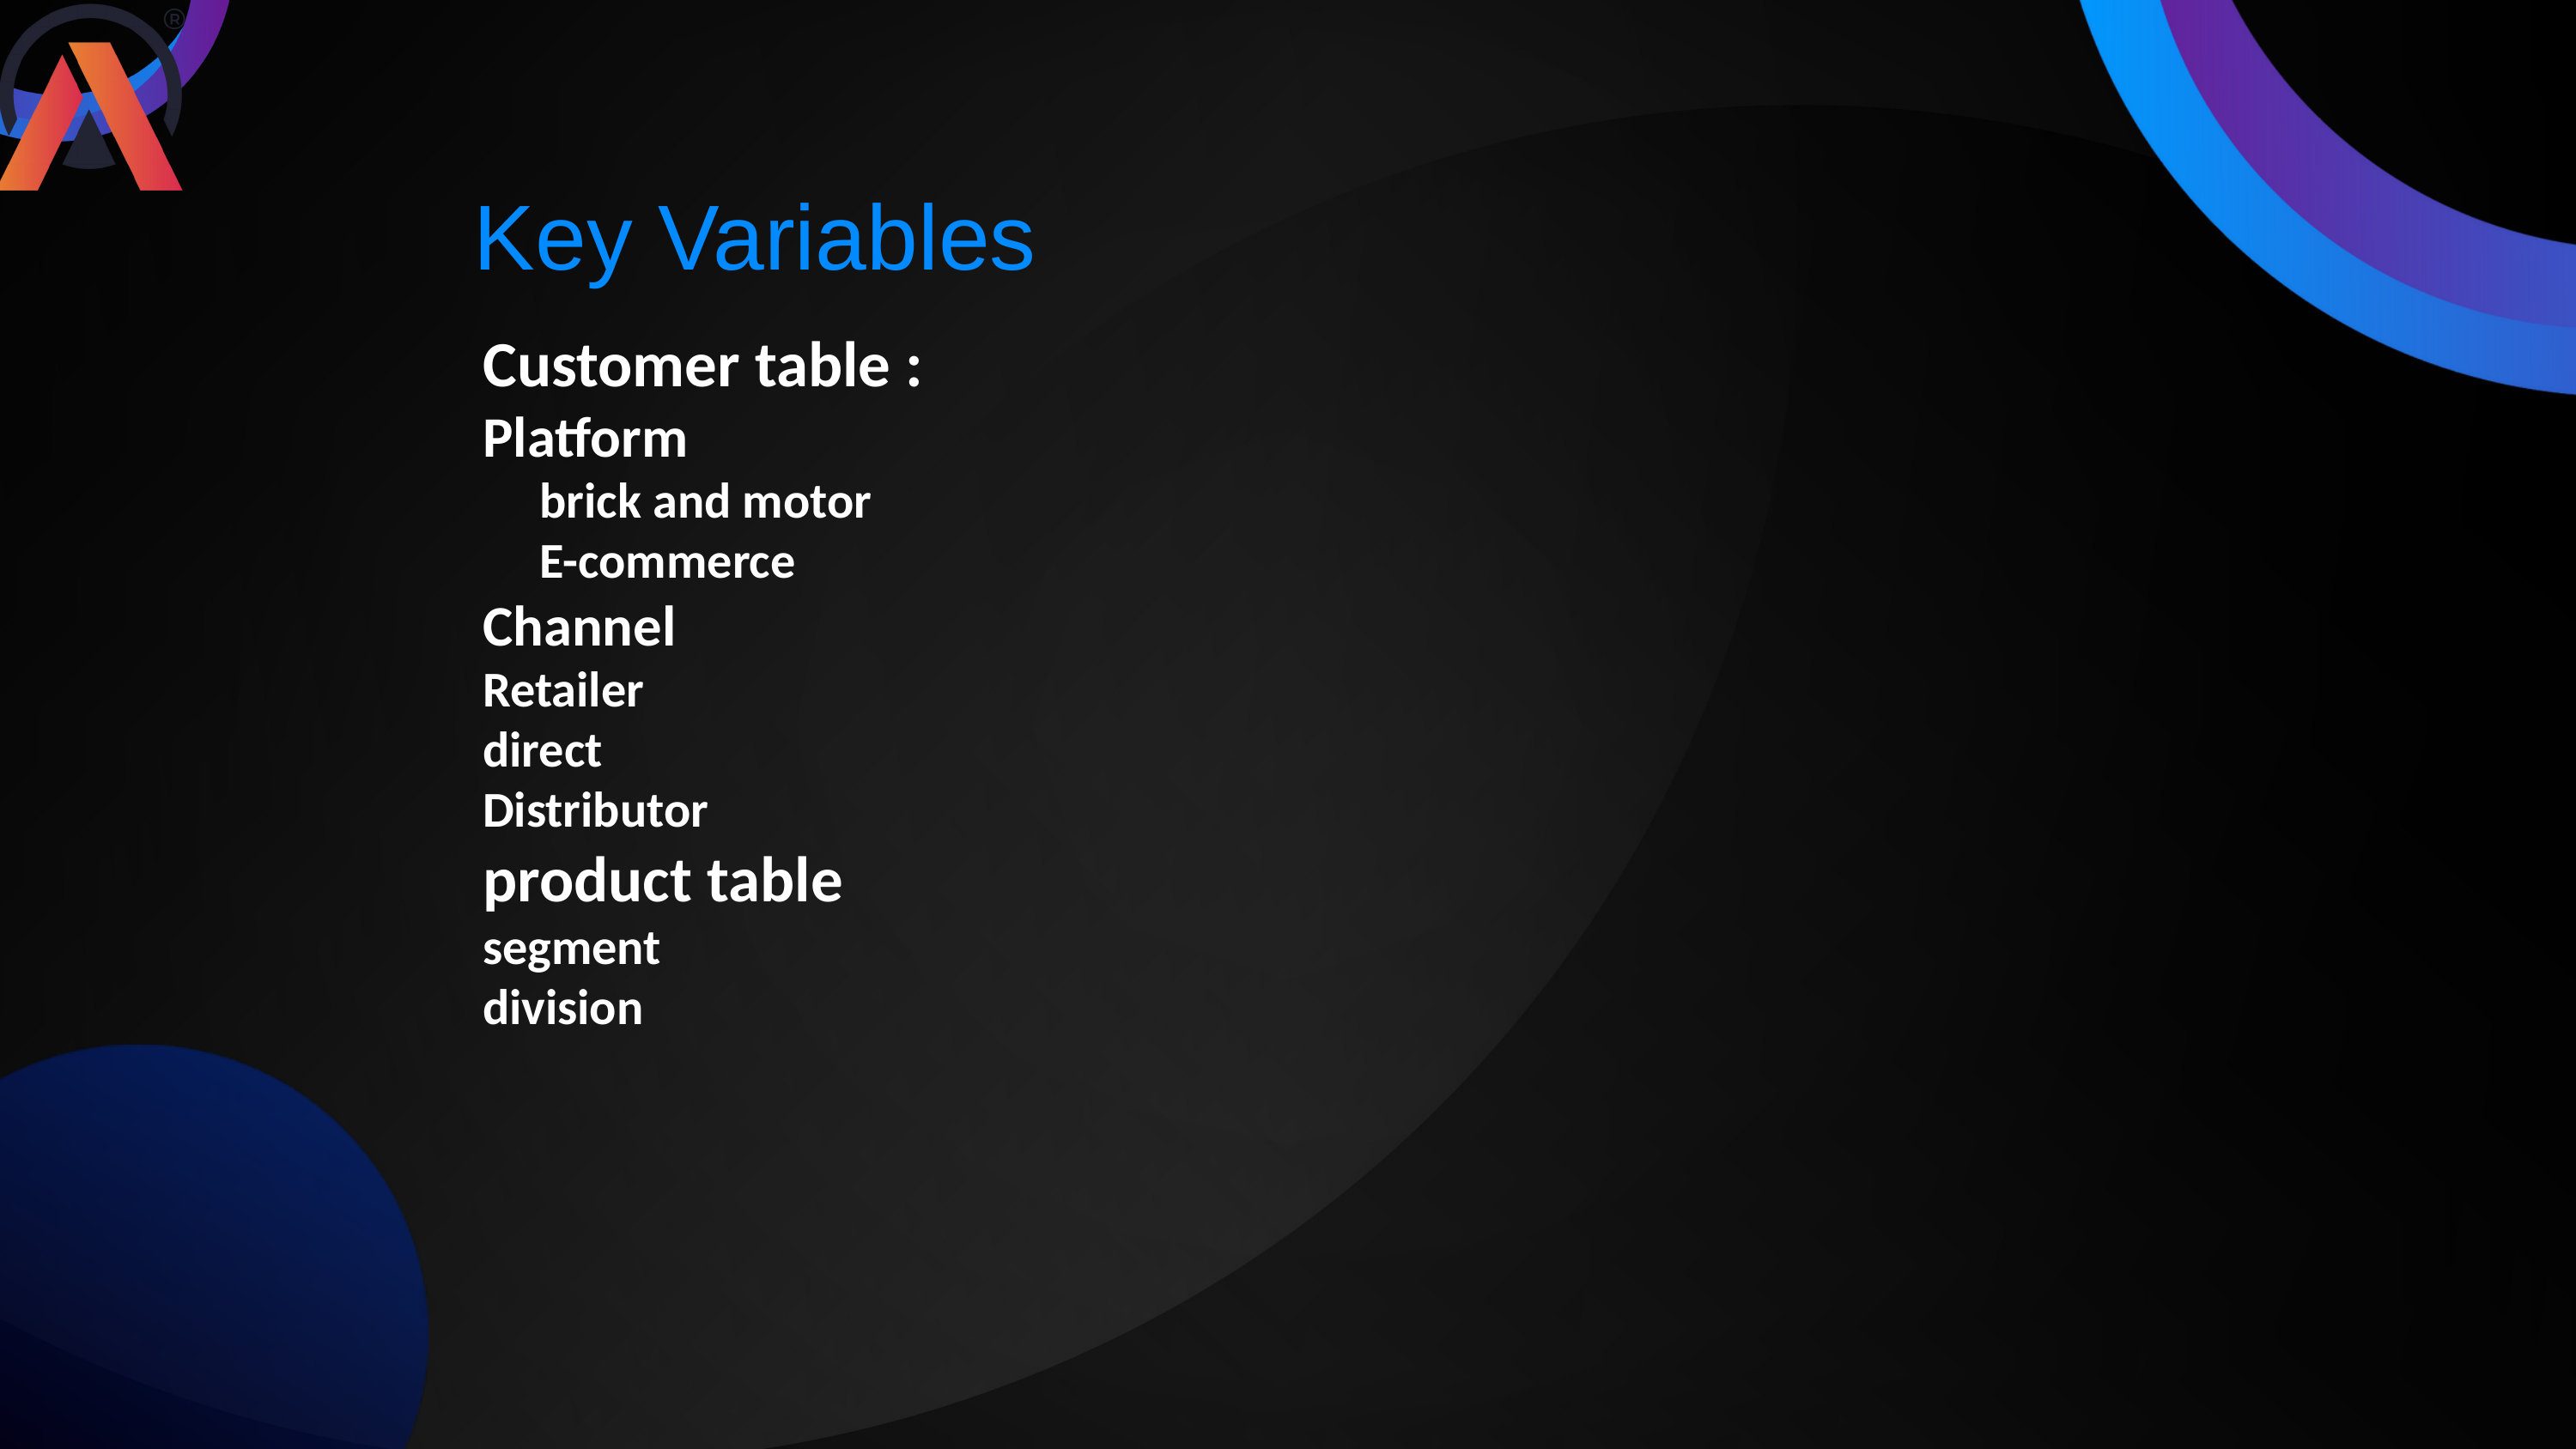

Key Variables
Customer table :
Platform
     brick and motor
     E-commerce
Channel
Retailer
direct
Distributor
product table
segment
division